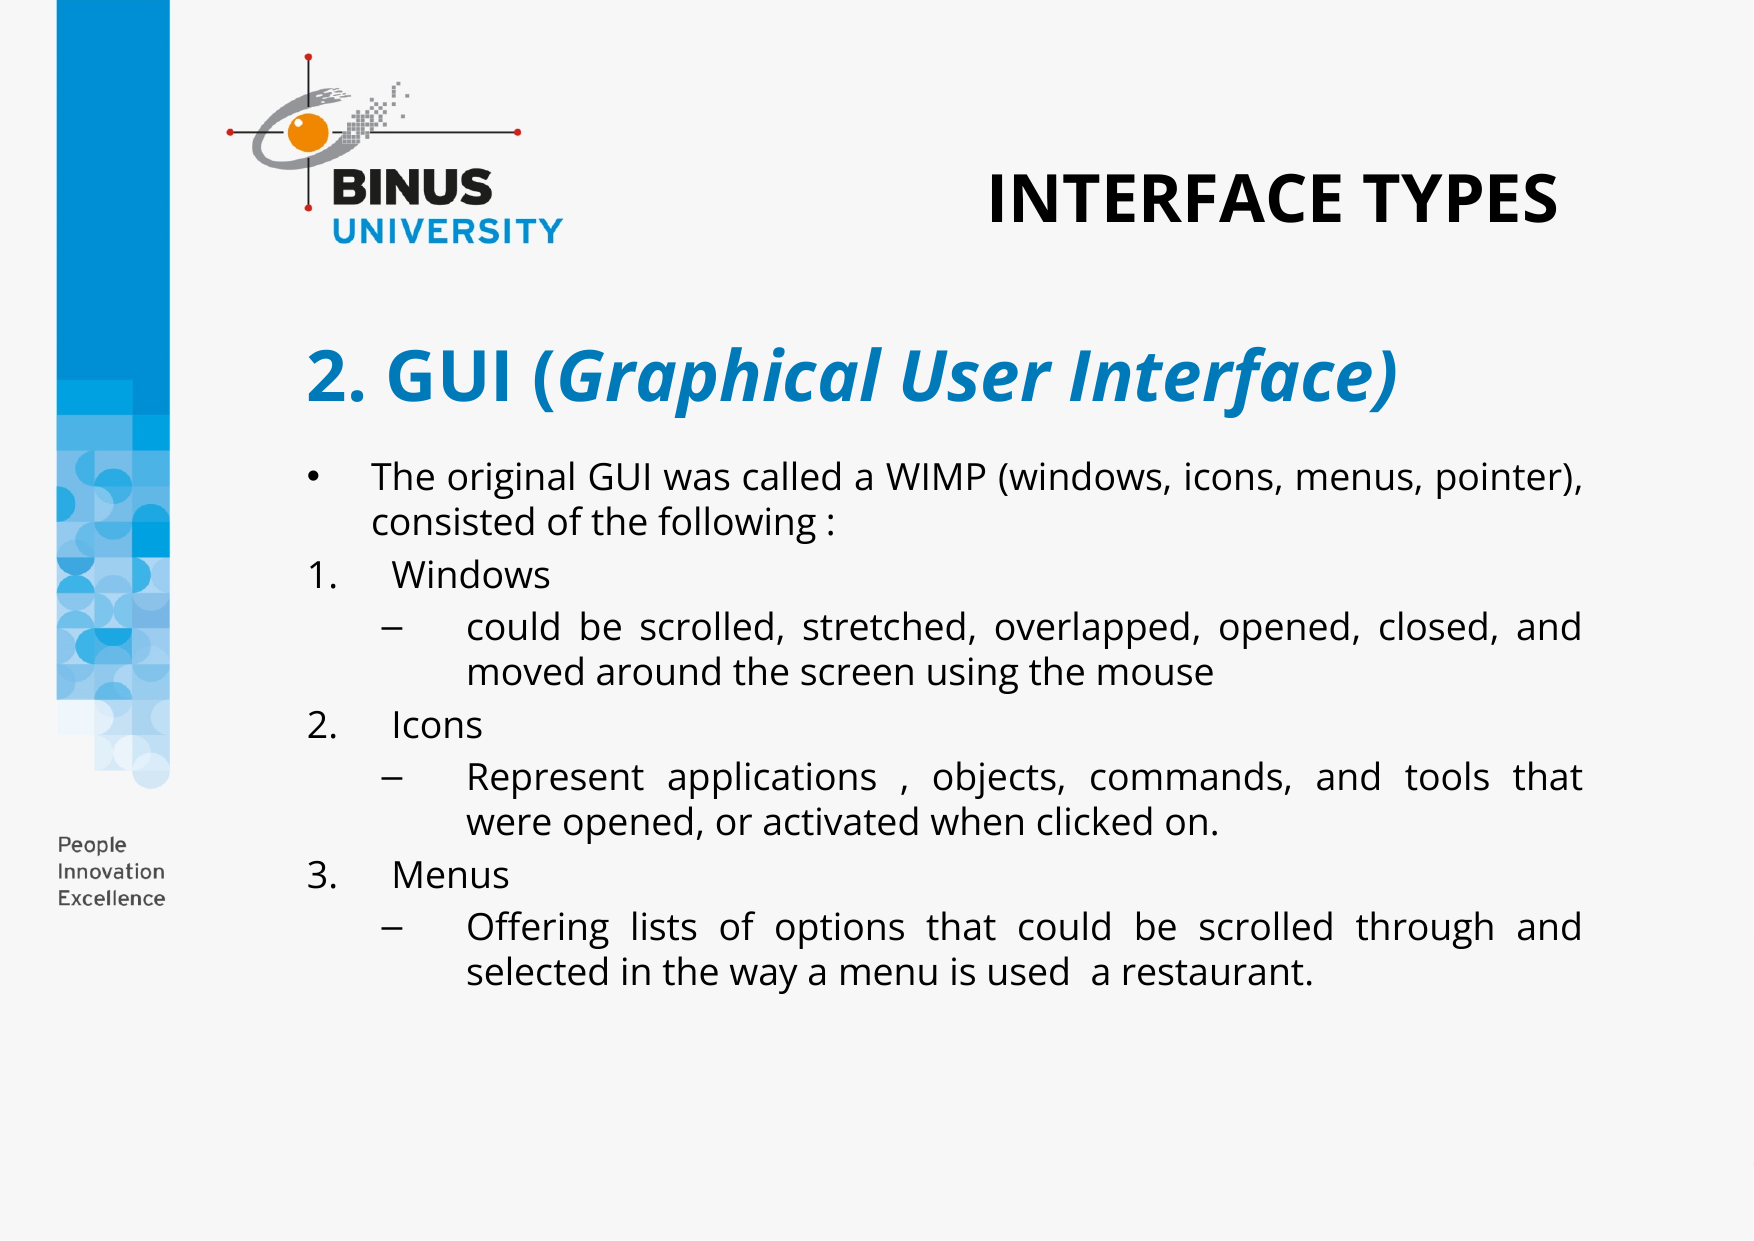

INTERFACE TYPES
# 2. GUI (Graphical User Interface)
The original GUI was called a WIMP (windows, icons, menus, pointer), consisted of the following :
Windows
could be scrolled, stretched, overlapped, opened, closed, and moved around the screen using the mouse
Icons
Represent applications , objects, commands, and tools that were opened, or activated when clicked on.
Menus
Offering lists of options that could be scrolled through and selected in the way a menu is used  a restaurant.